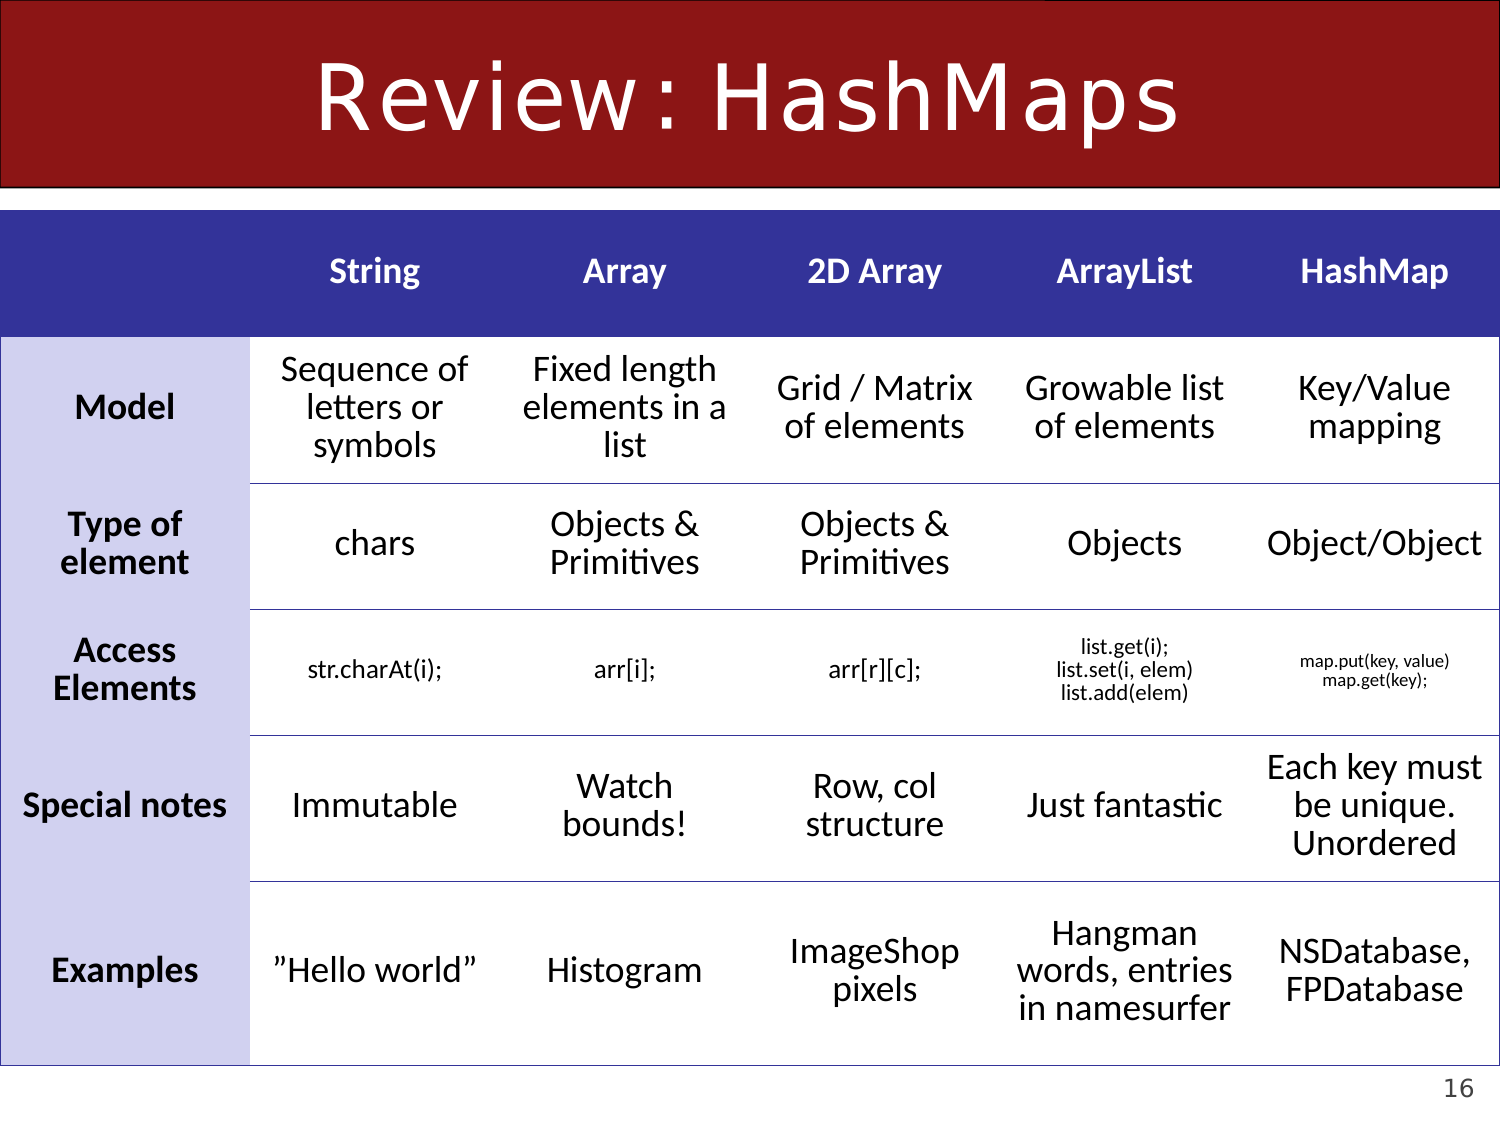

# Review: HashMaps
|  | String | Array | 2D Array | ArrayList | HashMap |
| --- | --- | --- | --- | --- | --- |
| Model | Sequence of letters or symbols | Fixed length elements in a list | Grid / Matrix of elements | Growable list of elements | Key/Value mapping |
| Type of element | chars | Objects & Primitives | Objects & Primitives | Objects | Object/Object |
| Access Elements | str.charAt(i); | arr[i]; | arr[r][c]; | list.get(i); list.set(i, elem) list.add(elem) | map.put(key, value) map.get(key); |
| Special notes | Immutable | Watch bounds! | Row, col structure | Just fantastic | Each key must be unique. Unordered |
| Examples | ”Hello world” | Histogram | ImageShop pixels | Hangman words, entries in namesurfer | NSDatabase, FPDatabase |